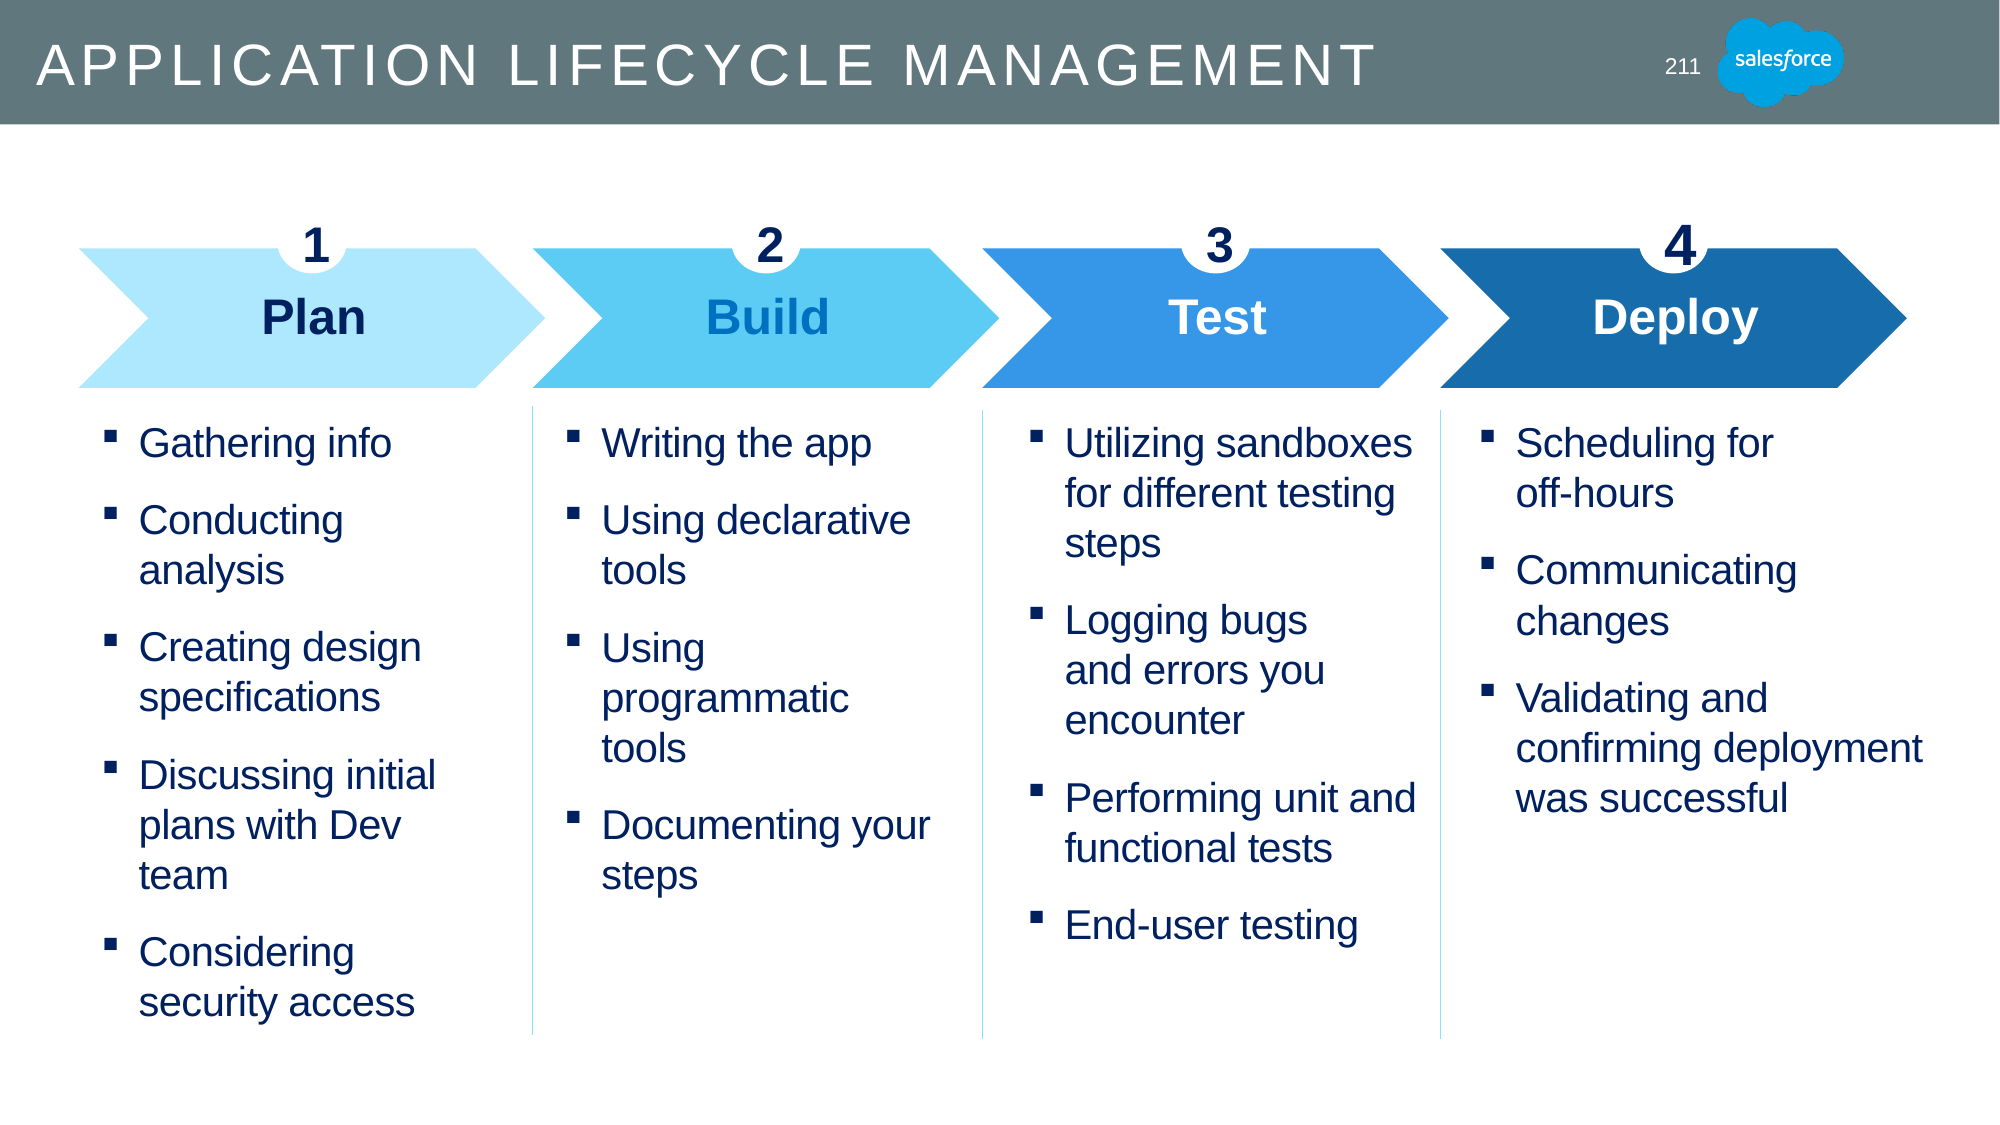

# Application Lifecycle Management
211
1

Plan
4

Deploy
Scheduling for
off-hours
Communicating changes
Validating and confirming deployment was successful

2

Build
3

Test
Writing the app
Using declarative tools
Using programmatic tools
Documenting your steps
Utilizing sandboxes for different testing steps
Logging bugs
and errors you encounter
Performing unit and functional tests
End-user testing

Gathering info
Conducting analysis
Creating design specifications
Discussing initial plans with Dev team
Considering security access